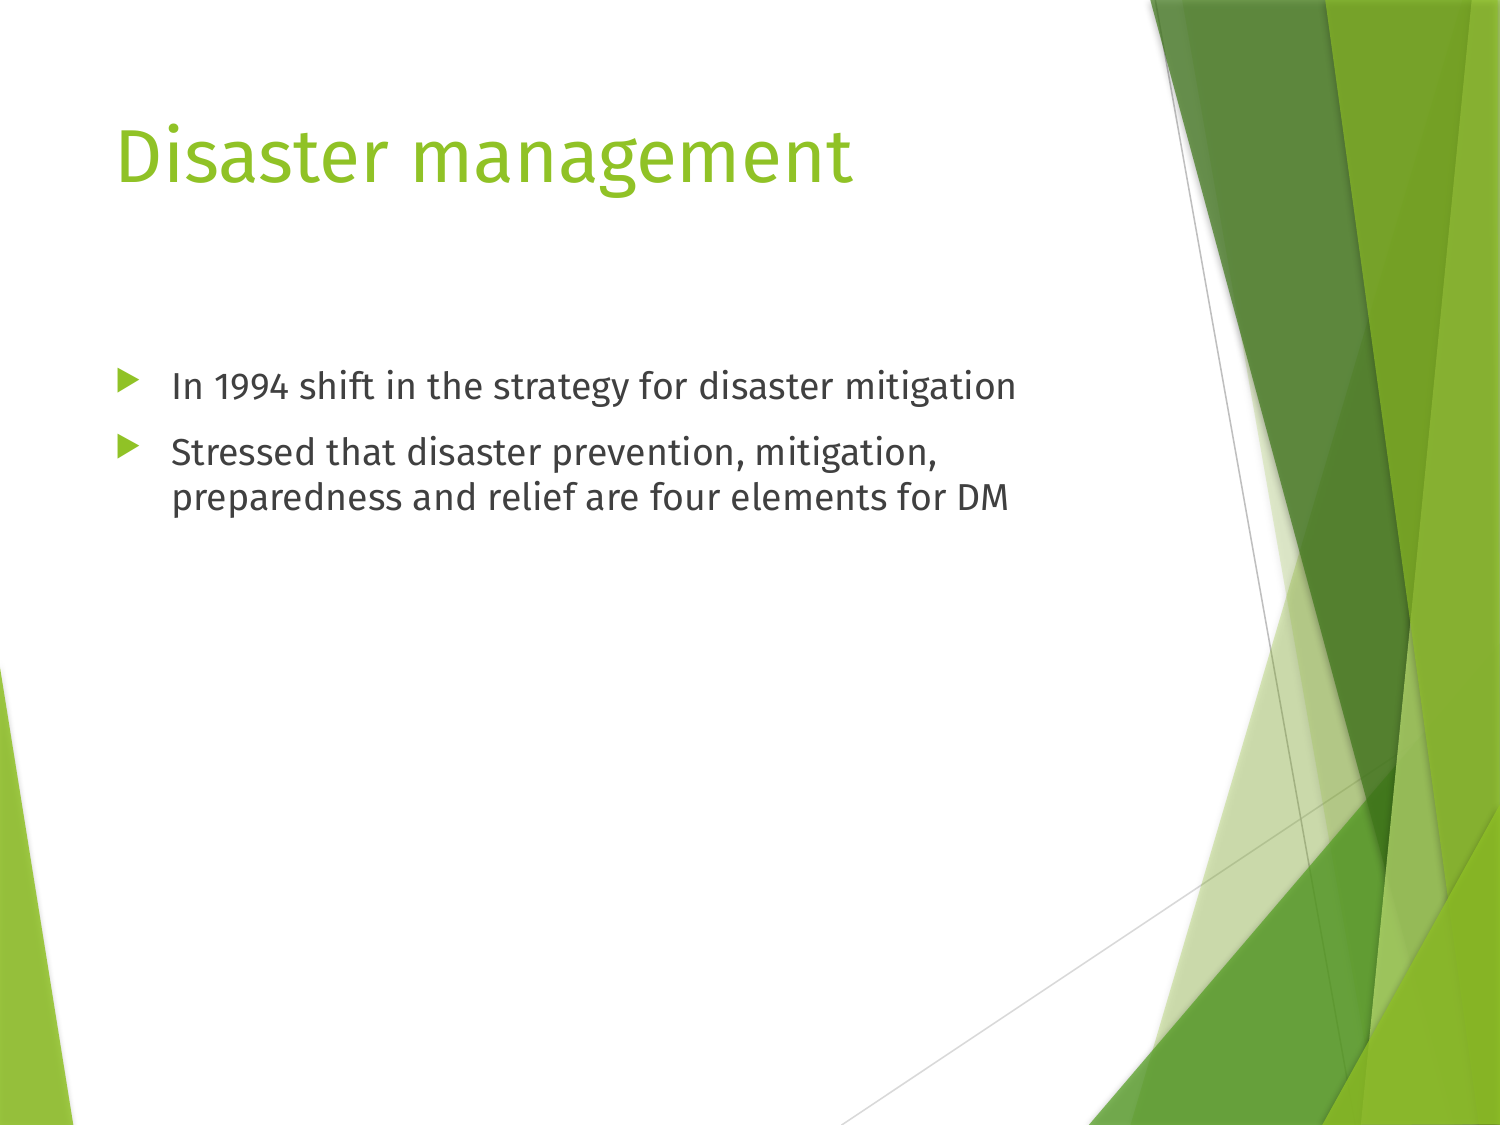

# Disaster management
In 1994 shift in the strategy for disaster mitigation
Stressed that disaster prevention, mitigation, preparedness and relief are four elements for DM